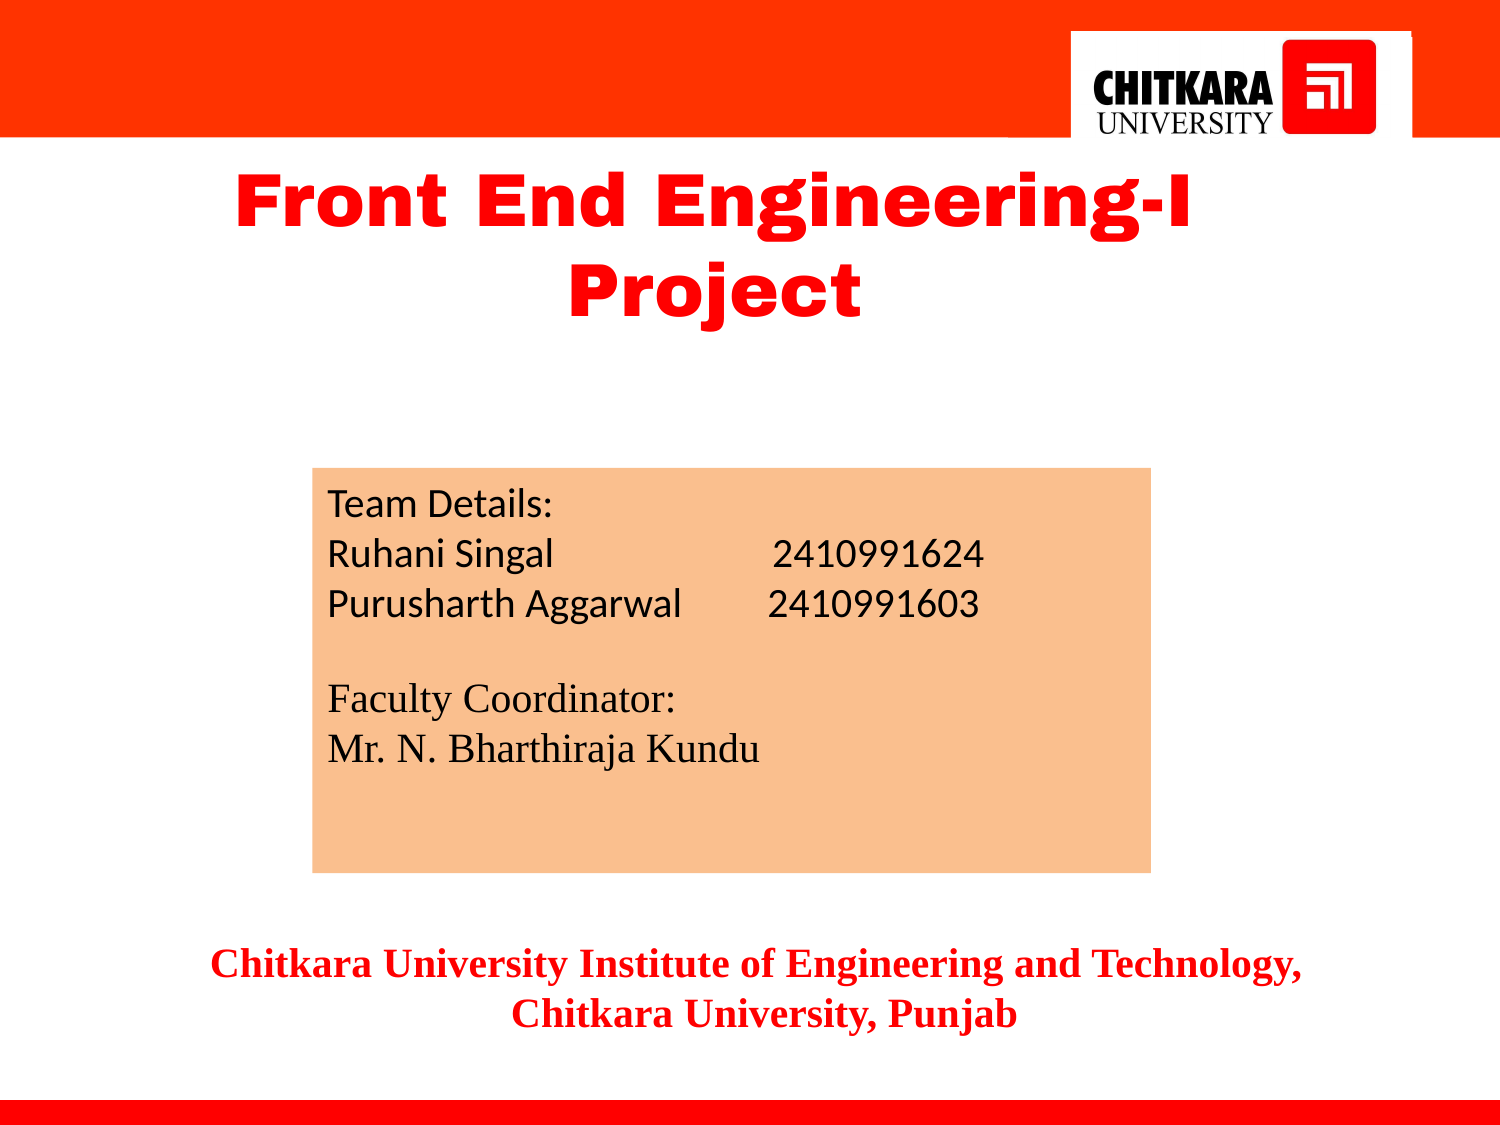

Front End Engineering-I Project

Team Details:
Ruhani Singal                       2410991624
Purusharth Aggarwal         2410991603

Faculty Coordinator:
Mr. N. Bharthiraja Kundu

:

Chitkara University Institute of Engineering and Technology,
Chitkara University, Punjab